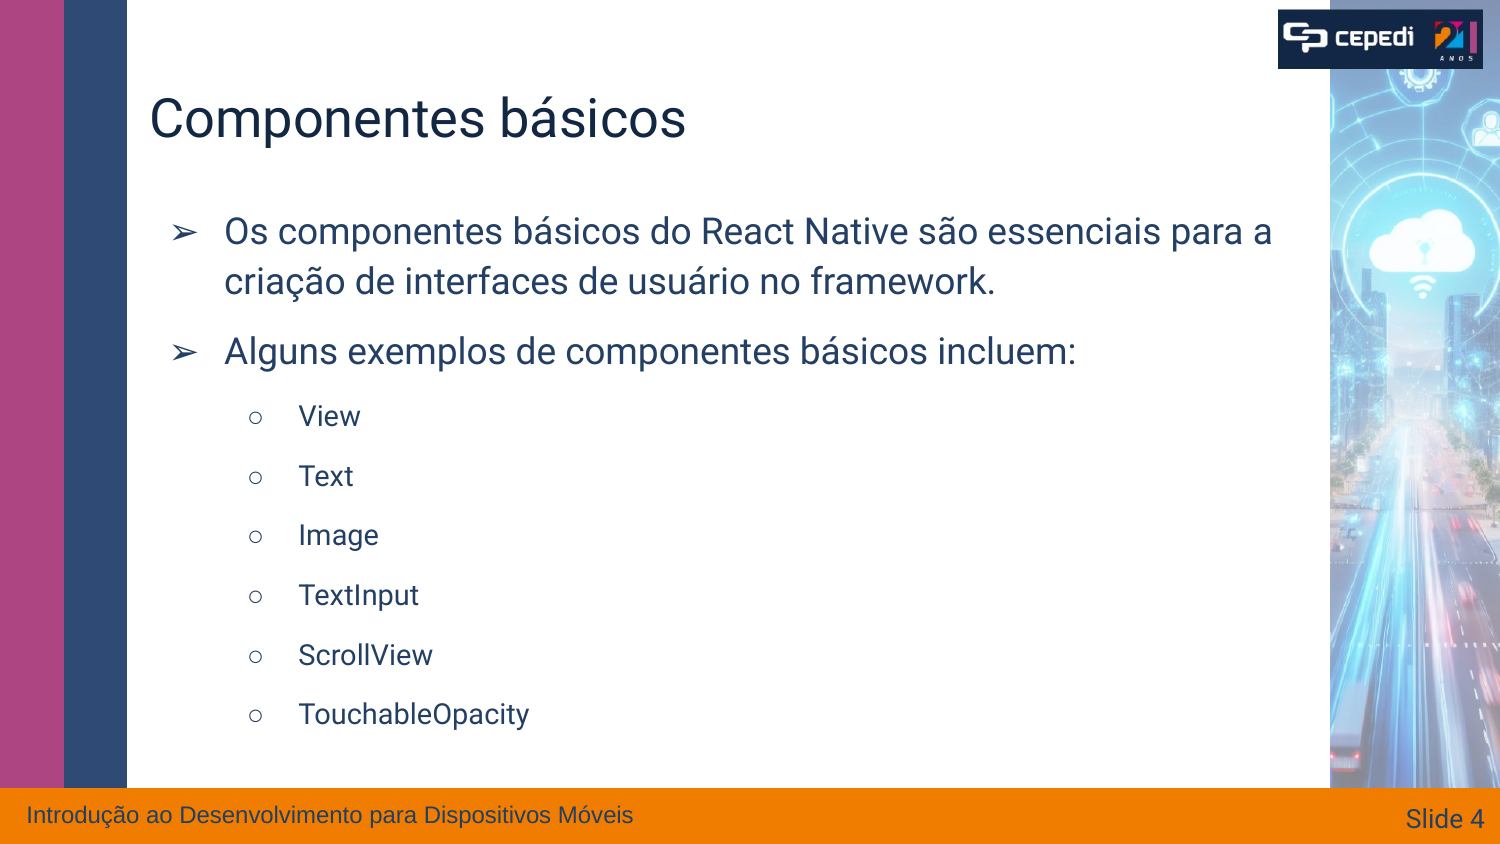

# Componentes básicos
Os componentes básicos do React Native são essenciais para a criação de interfaces de usuário no framework.
Alguns exemplos de componentes básicos incluem:
View
Text
Image
TextInput
ScrollView
TouchableOpacity
Introdução ao Desenvolvimento para Dispositivos Móveis
Slide 4